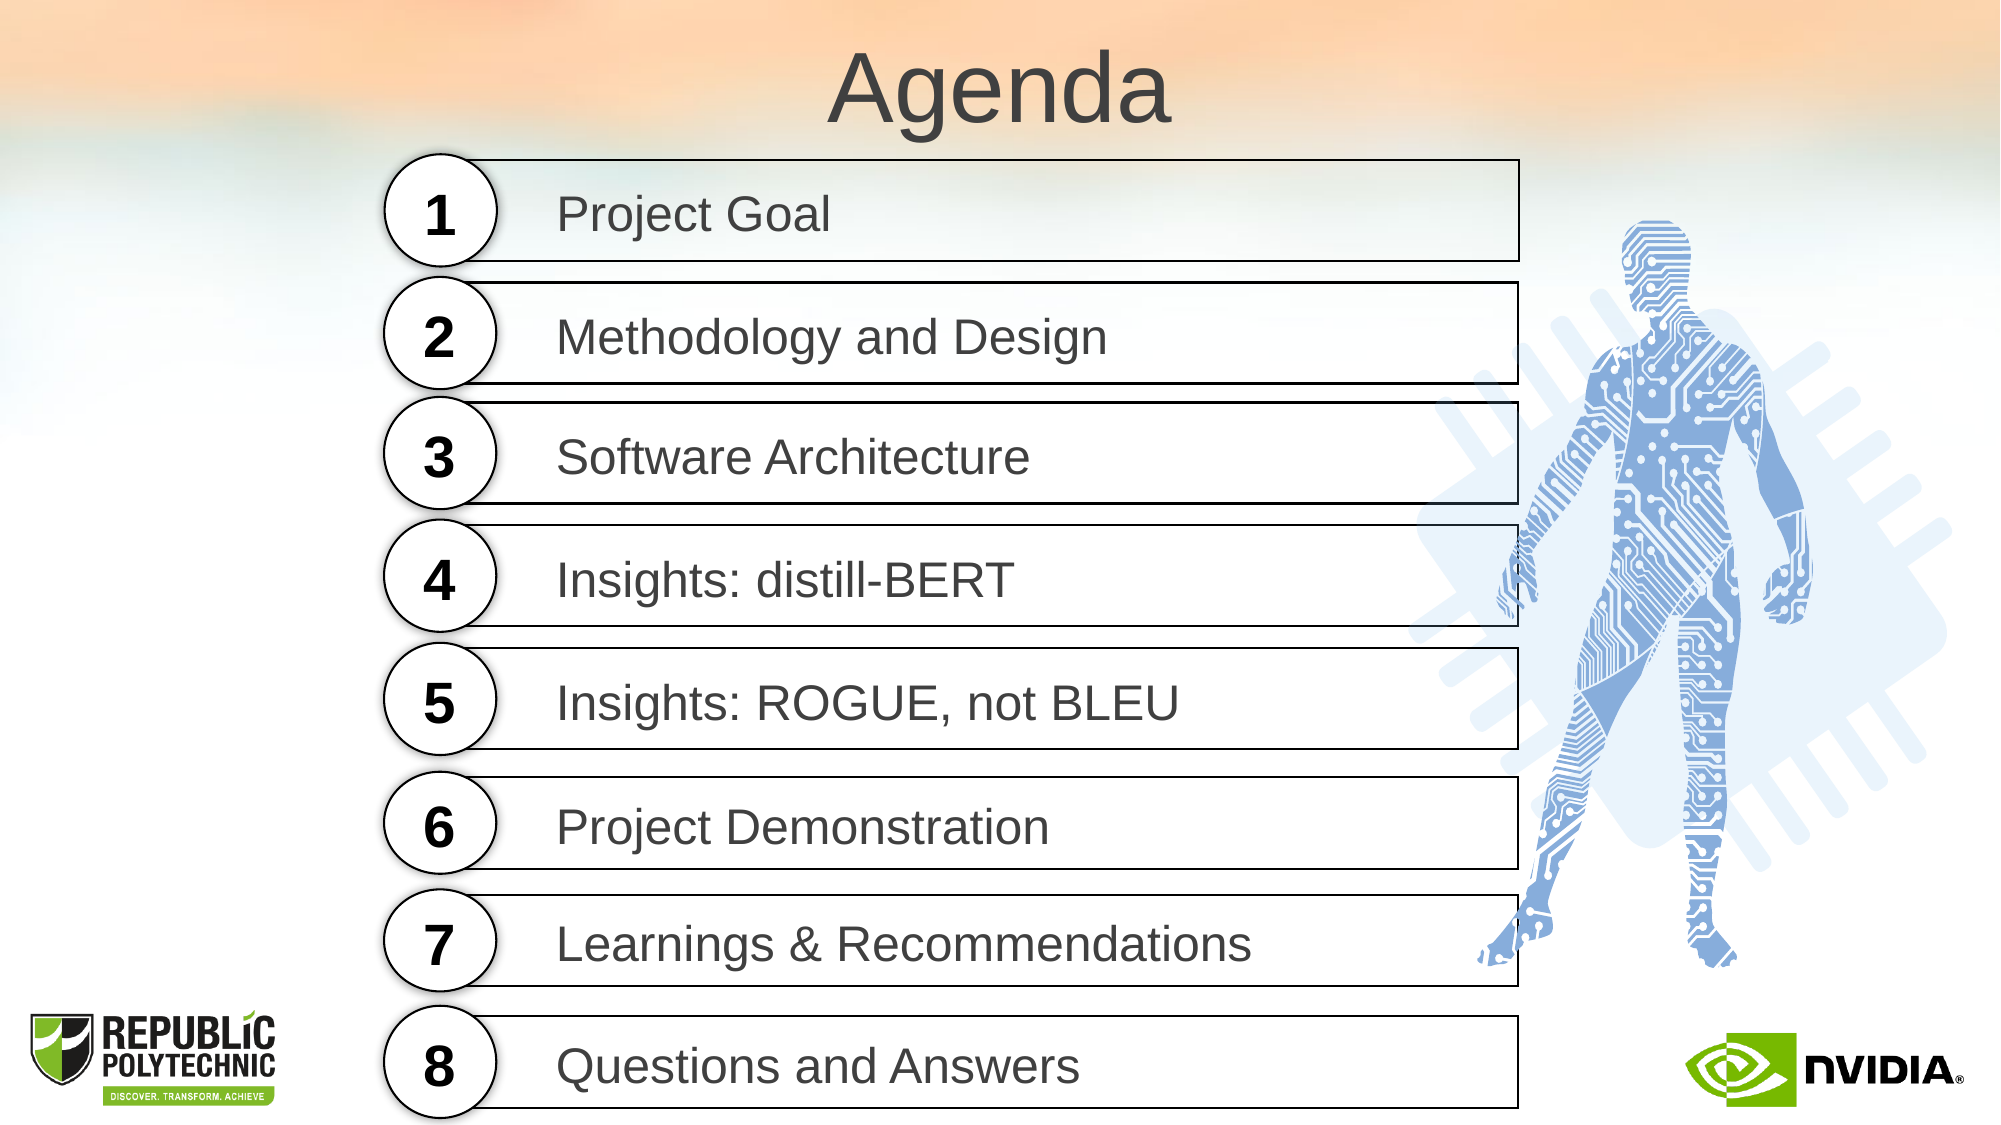

Agenda

1
Project Goal

2
Methodology and Design

3
Software Architecture

4
Insights: distill-BERT

5
Insights: ROGUE, not BLEU

6
Project Demonstration

7
Learnings & Recommendations

8
Questions and Answers